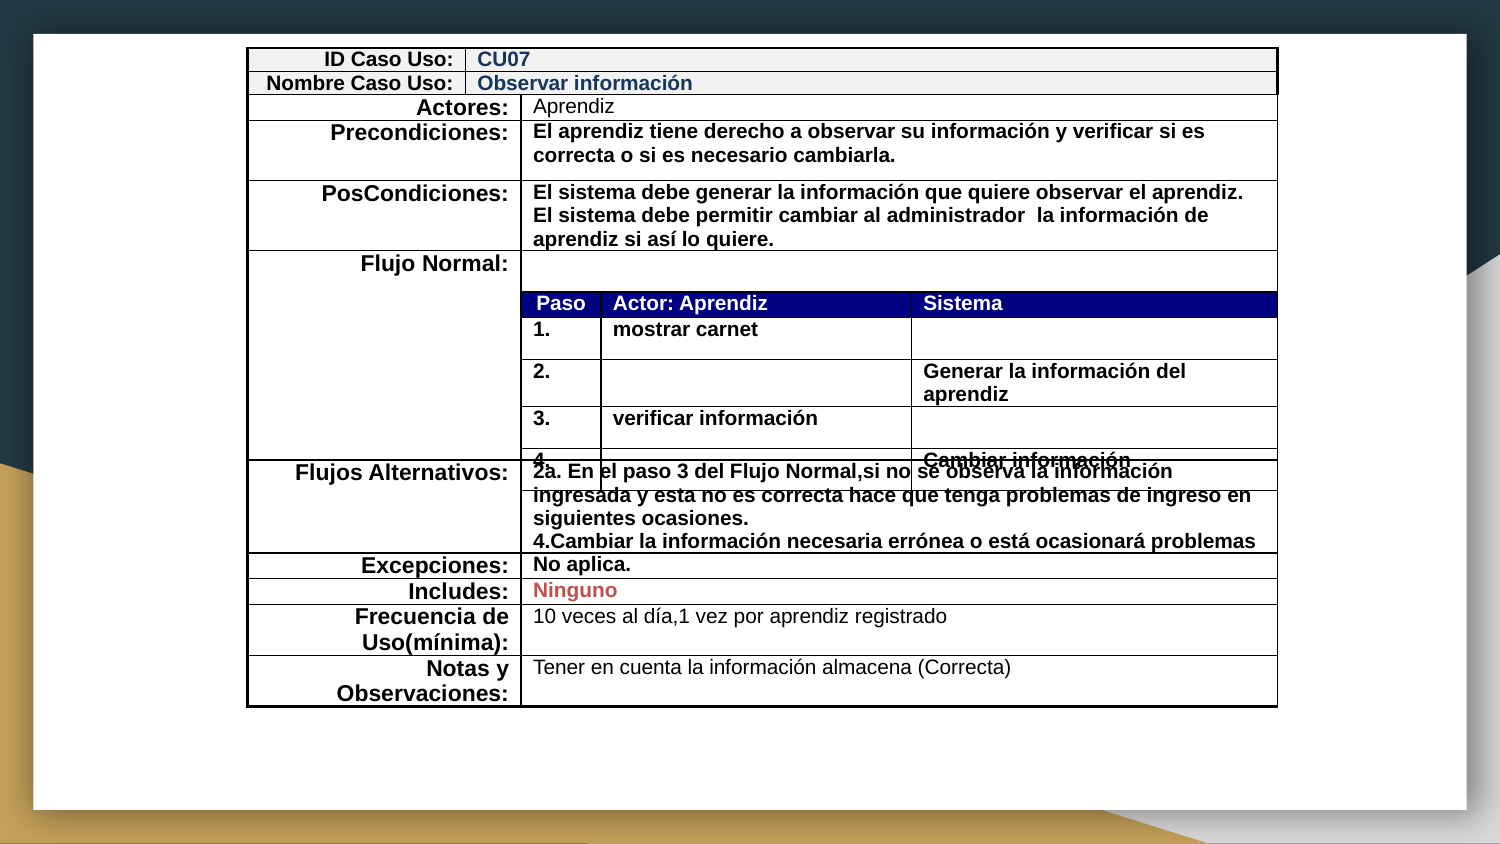

| ID Caso Uso: | CU07 |  |
| --- | --- | --- |
| Nombre Caso Uso: | Observar información |  |
| Actores: |  | Aprendiz |
| Precondiciones: |  | El aprendiz tiene derecho a observar su información y verificar si es correcta o si es necesario cambiarla. |
| PosCondiciones: |  | El sistema debe generar la información que quiere observar el aprendiz. El sistema debe permitir cambiar al administrador la información de aprendiz si así lo quiere. |
| Flujo Normal: |  |  |
| Flujos Alternativos: |  | 2a. En el paso 3 del Flujo Normal,si no se observa la información ingresada y esta no es correcta hace que tenga problemas de ingreso en siguientes ocasiones. 4.Cambiar la información necesaria errónea o está ocasionará problemas |
| Excepciones: |  | No aplica. |
| Includes: |  | Ninguno |
| Frecuencia de Uso(mínima): |  | 10 veces al día,1 vez por aprendiz registrado |
| Notas y Observaciones: |  | Tener en cuenta la información almacena (Correcta) |
| Paso | Actor: Aprendiz | Sistema |
| --- | --- | --- |
| 1. | mostrar carnet |  |
| 2. |  | Generar la información del aprendiz |
| 3. | verificar información |  |
| 4. |  | Cambiar información |